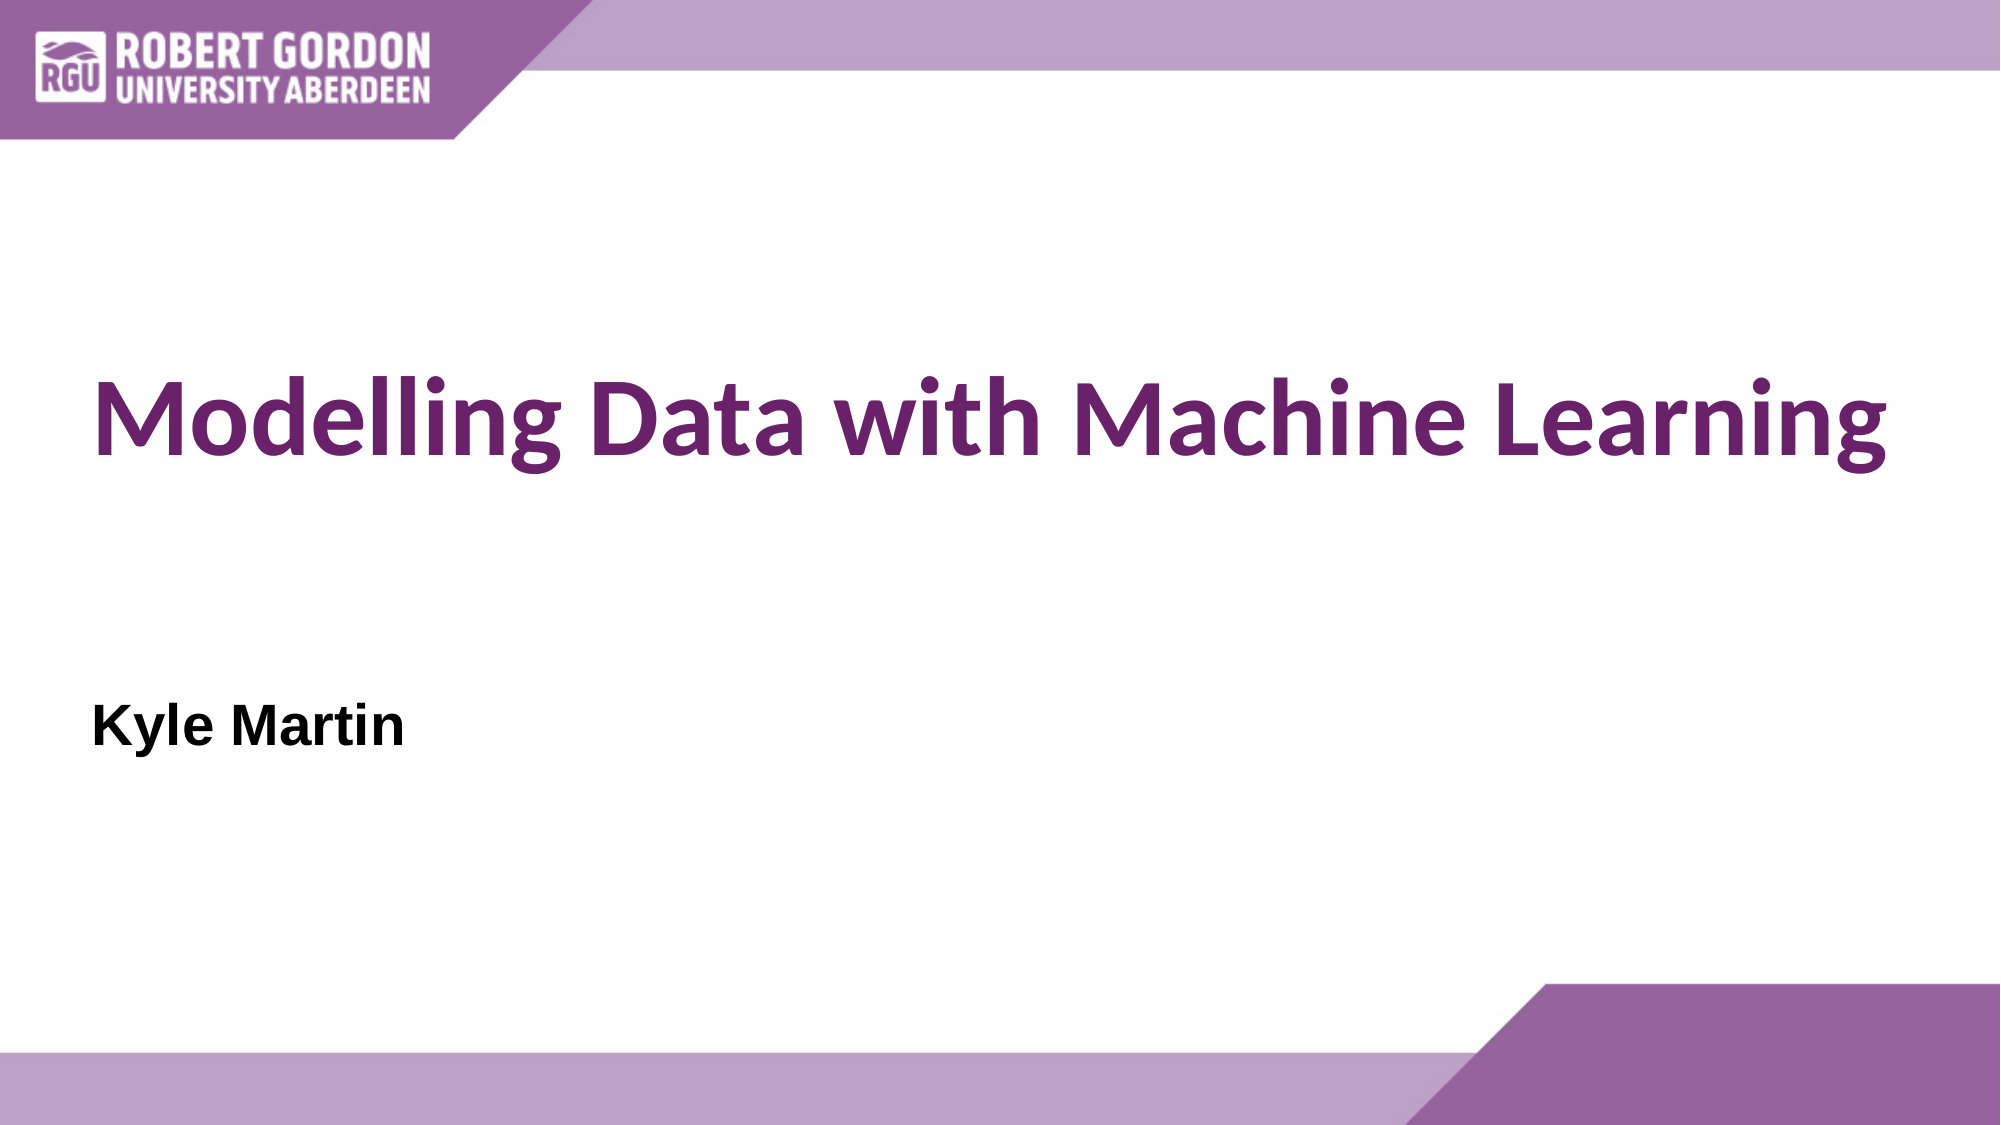

# Modelling Data with Machine Learning
Kyle Martin